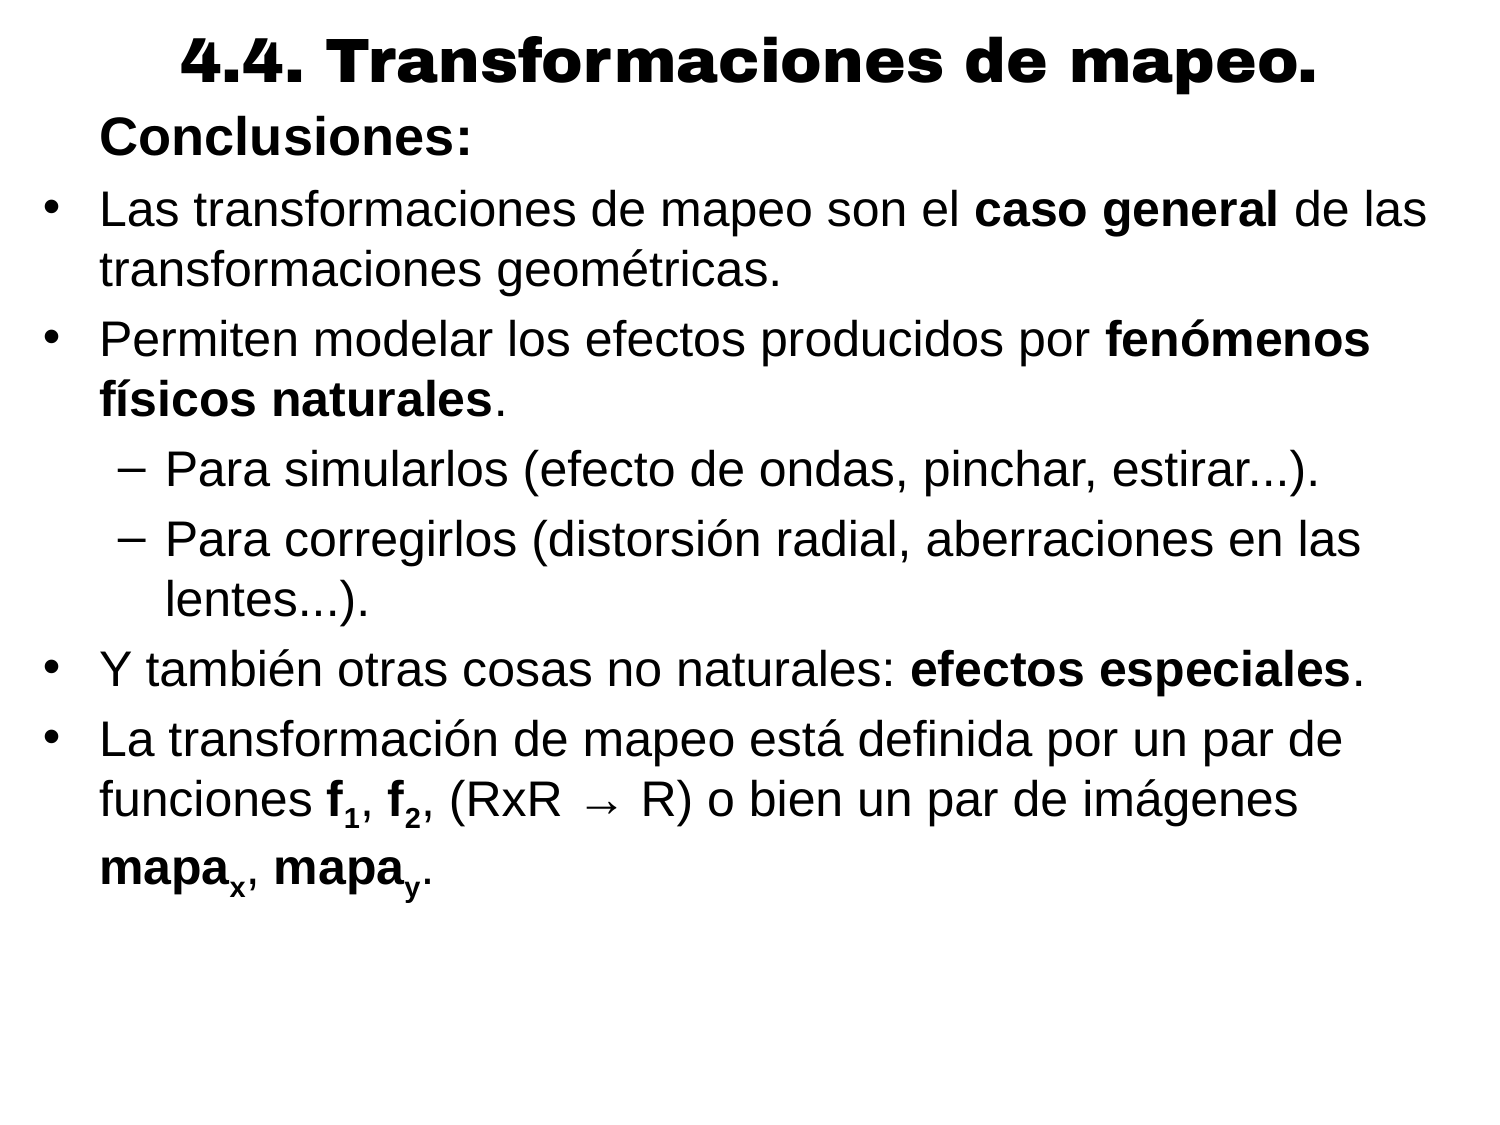

# 4.4. Transformaciones de mapeo.
	Conclusiones:
Las transformaciones de mapeo son el caso general de las transformaciones geométricas.
Permiten modelar los efectos producidos por fenómenos físicos naturales.
Para simularlos (efecto de ondas, pinchar, estirar...).
Para corregirlos (distorsión radial, aberraciones en las lentes...).
Y también otras cosas no naturales: efectos especiales.
La transformación de mapeo está definida por un par de funciones f1, f2, (RxR → R) o bien un par de imágenes mapax, mapay.